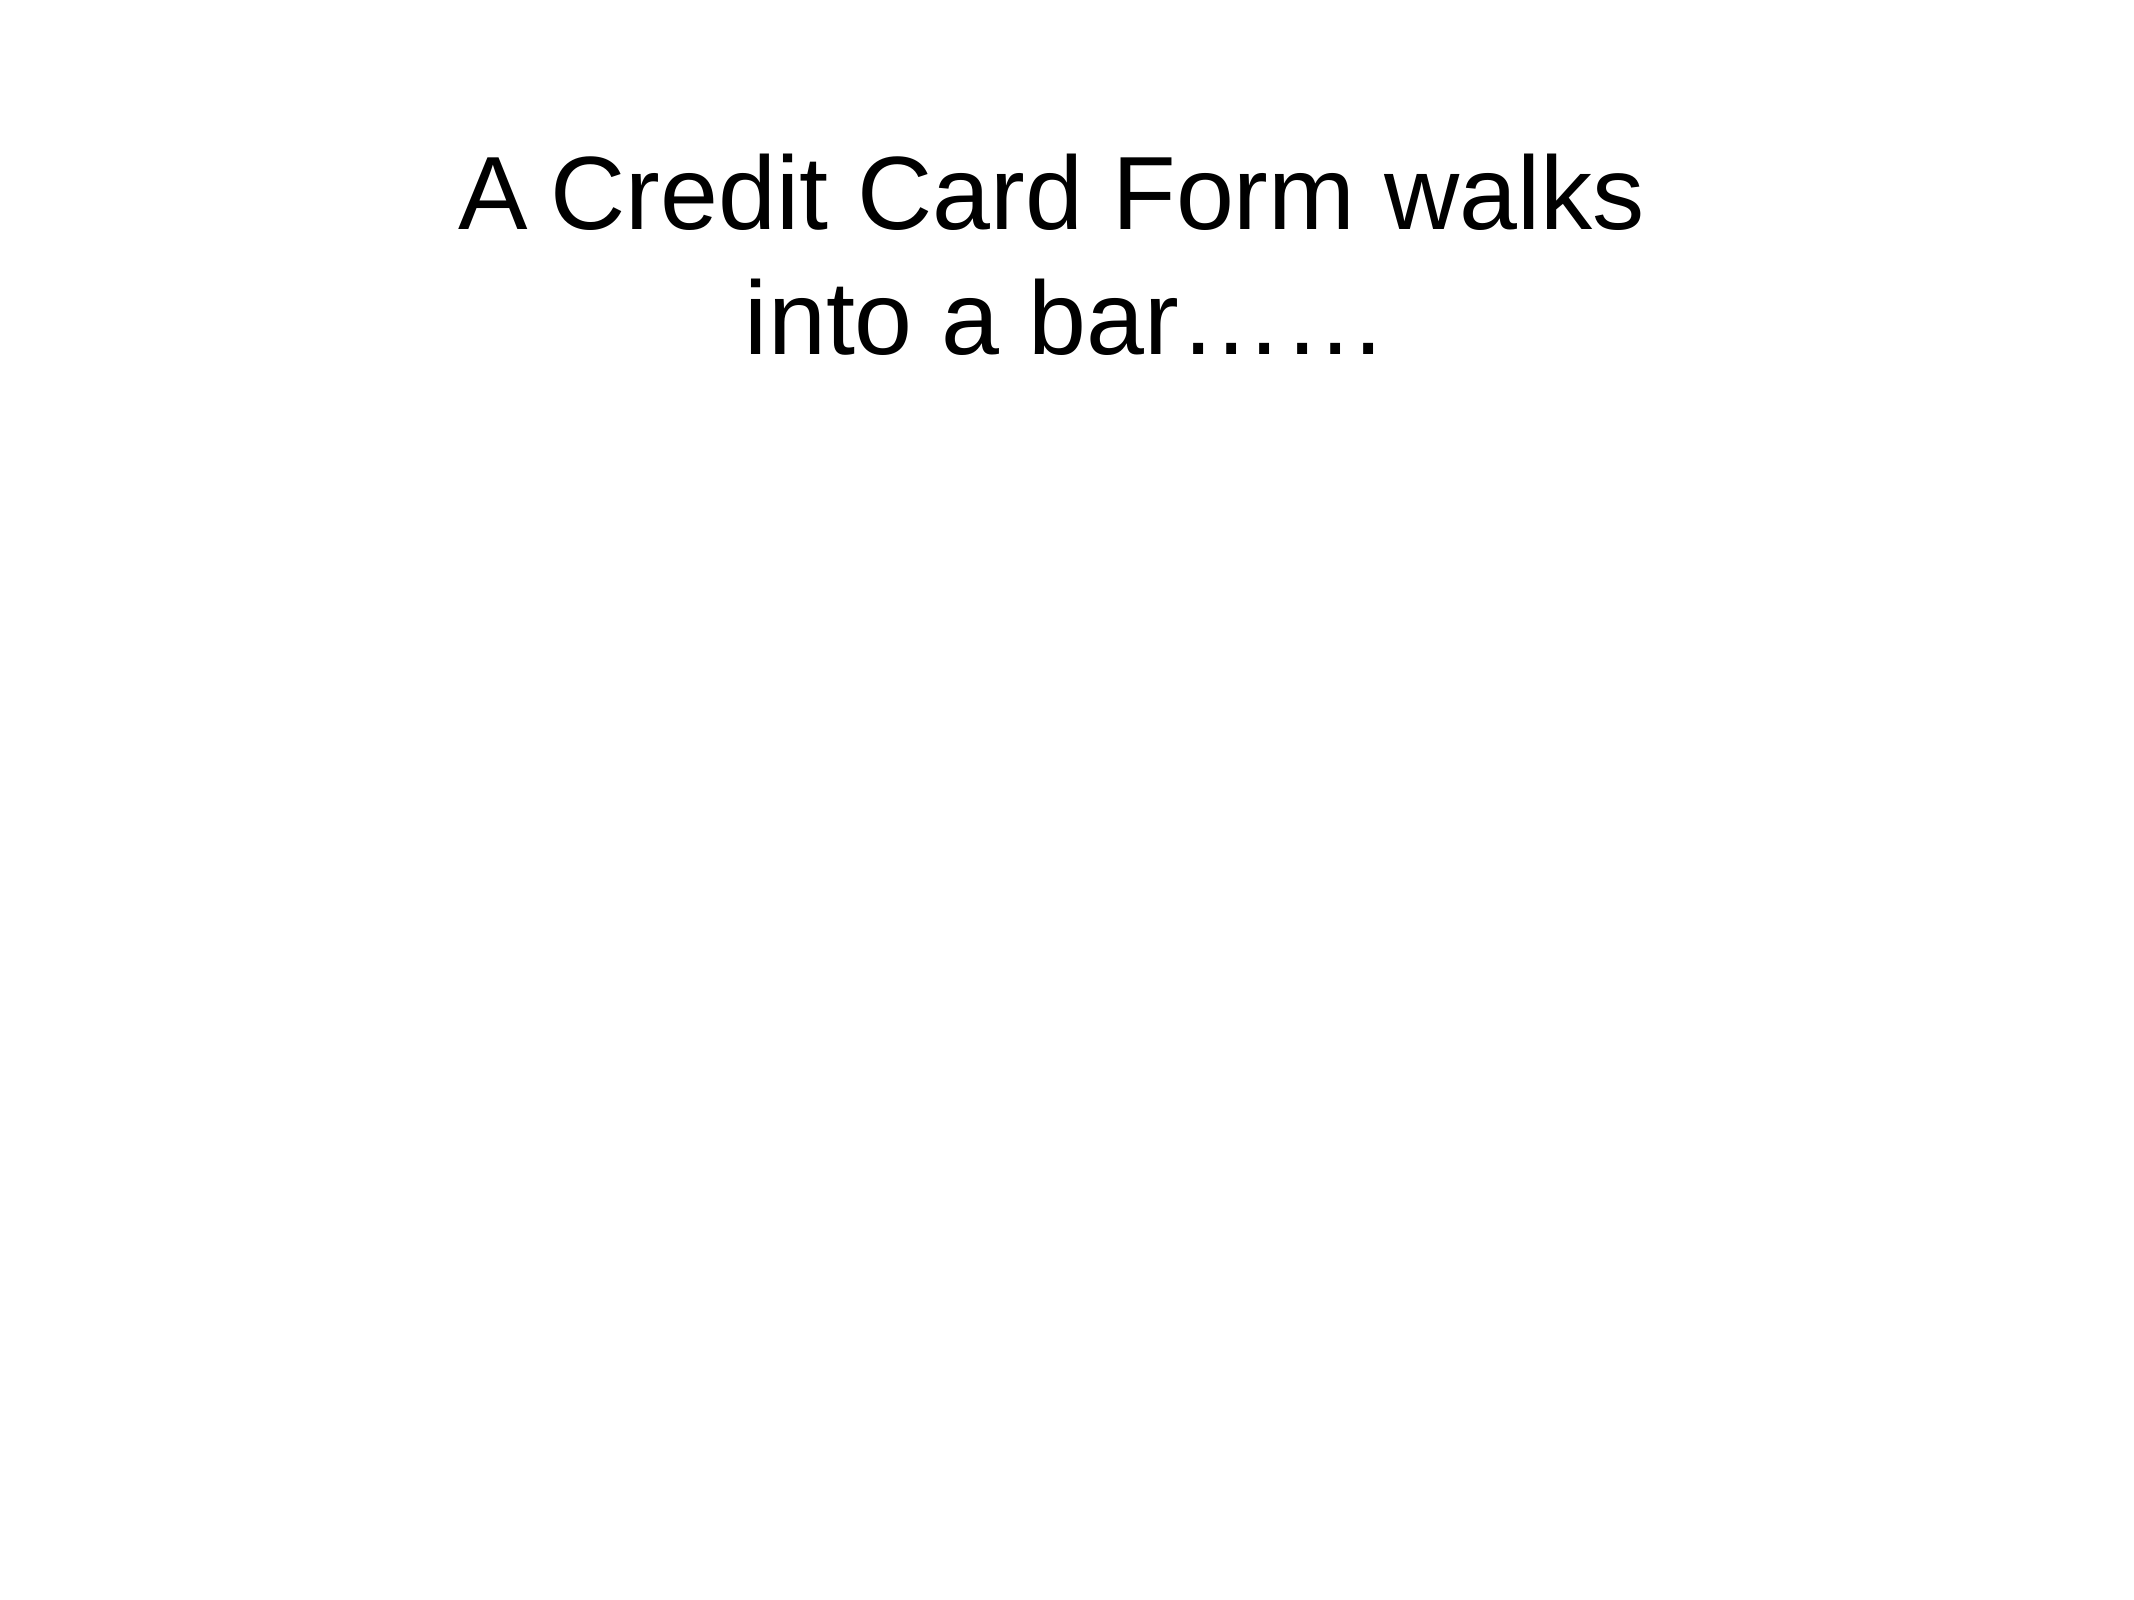

# A Credit Card Form walks
into a bar……